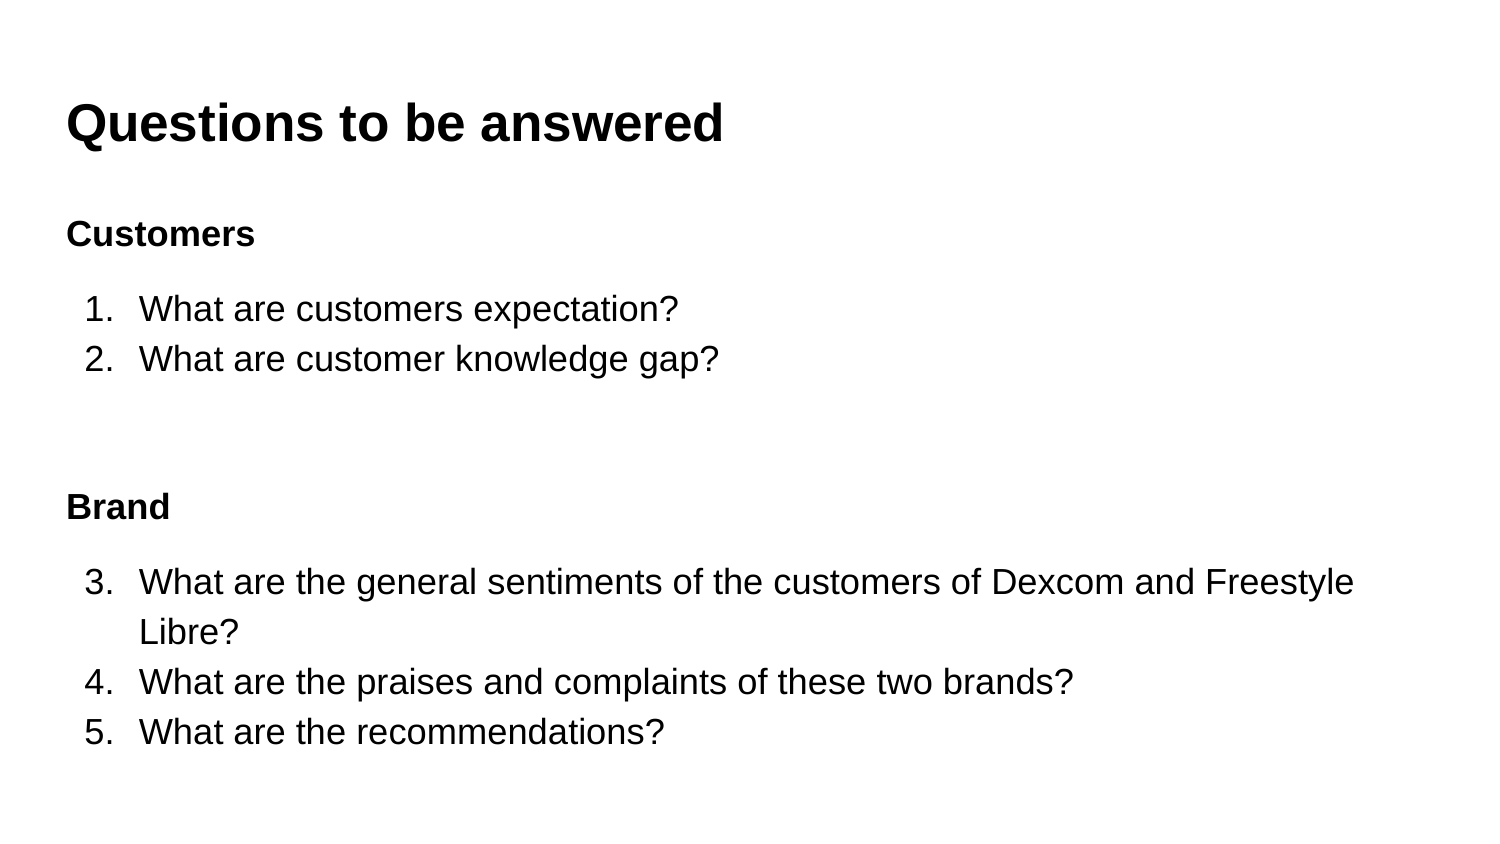

# Questions to be answered
Customers
What are customers expectation?
What are customer knowledge gap?

Brand
What are the general sentiments of the customers of Dexcom and Freestyle Libre?
What are the praises and complaints of these two brands?
What are the recommendations?